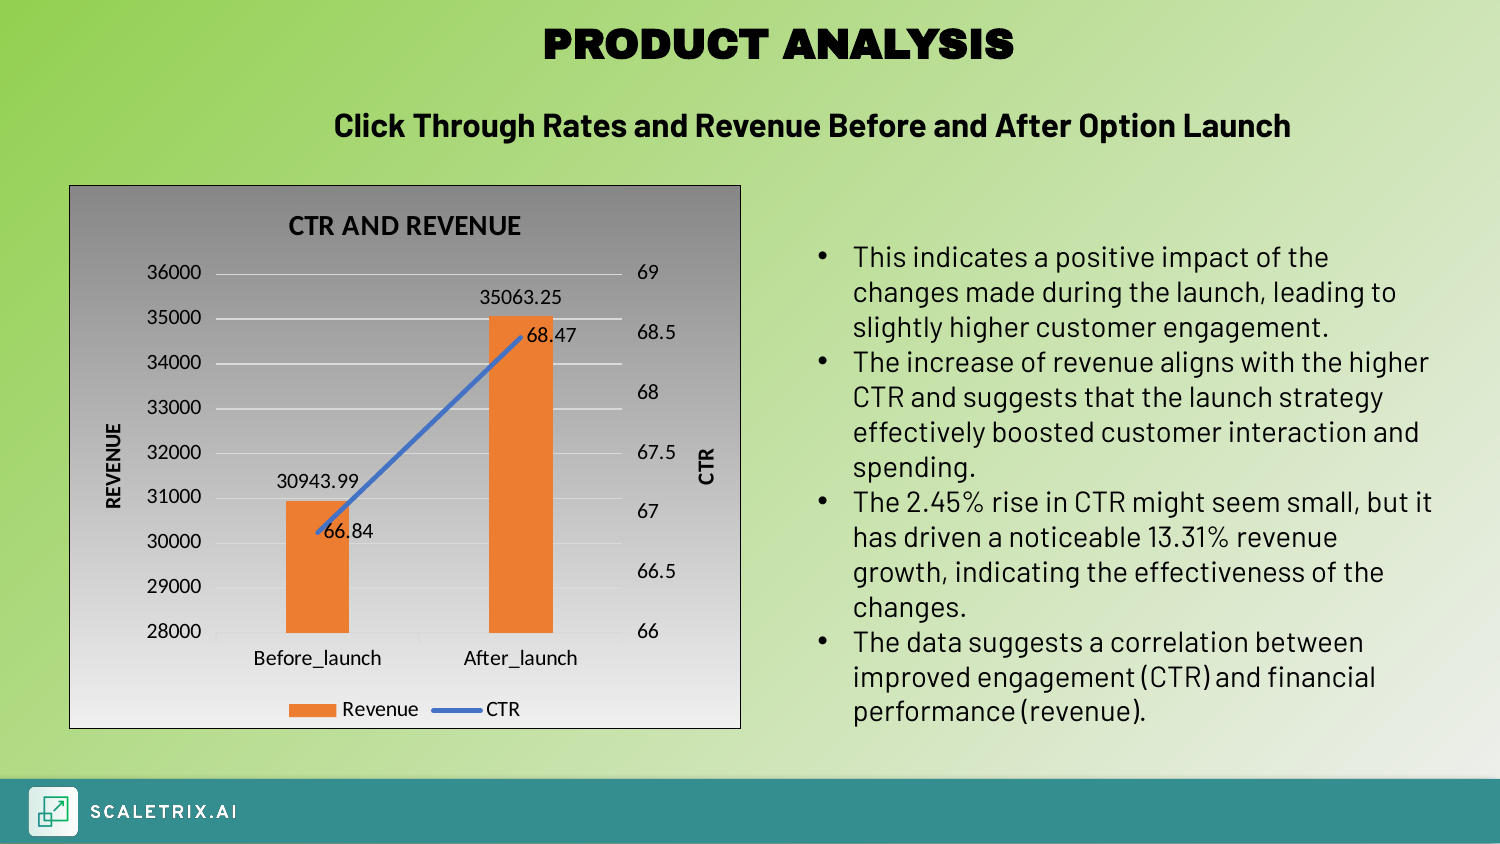

PRODUCT ANALYSIS
Click Through Rates and Revenue Before and After Option Launch

### Chart: CTR AND REVENUE

| Category | Revenue | CTR |
|---|---|---|
| Before_launch | 30943.9910087585 | 66.838193253287 |
| After_launch | 35063.2511329651 | 68.471659919028 |
This indicates a positive impact of the changes made during the launch, leading to slightly higher customer engagement.
The increase of revenue aligns with the higher CTR and suggests that the launch strategy effectively boosted customer interaction and spending.
The 2.45% rise in CTR might seem small, but it has driven a noticeable 13.31% revenue growth, indicating the effectiveness of the changes.
The data suggests a correlation between improved engagement (CTR) and financial performance (revenue).